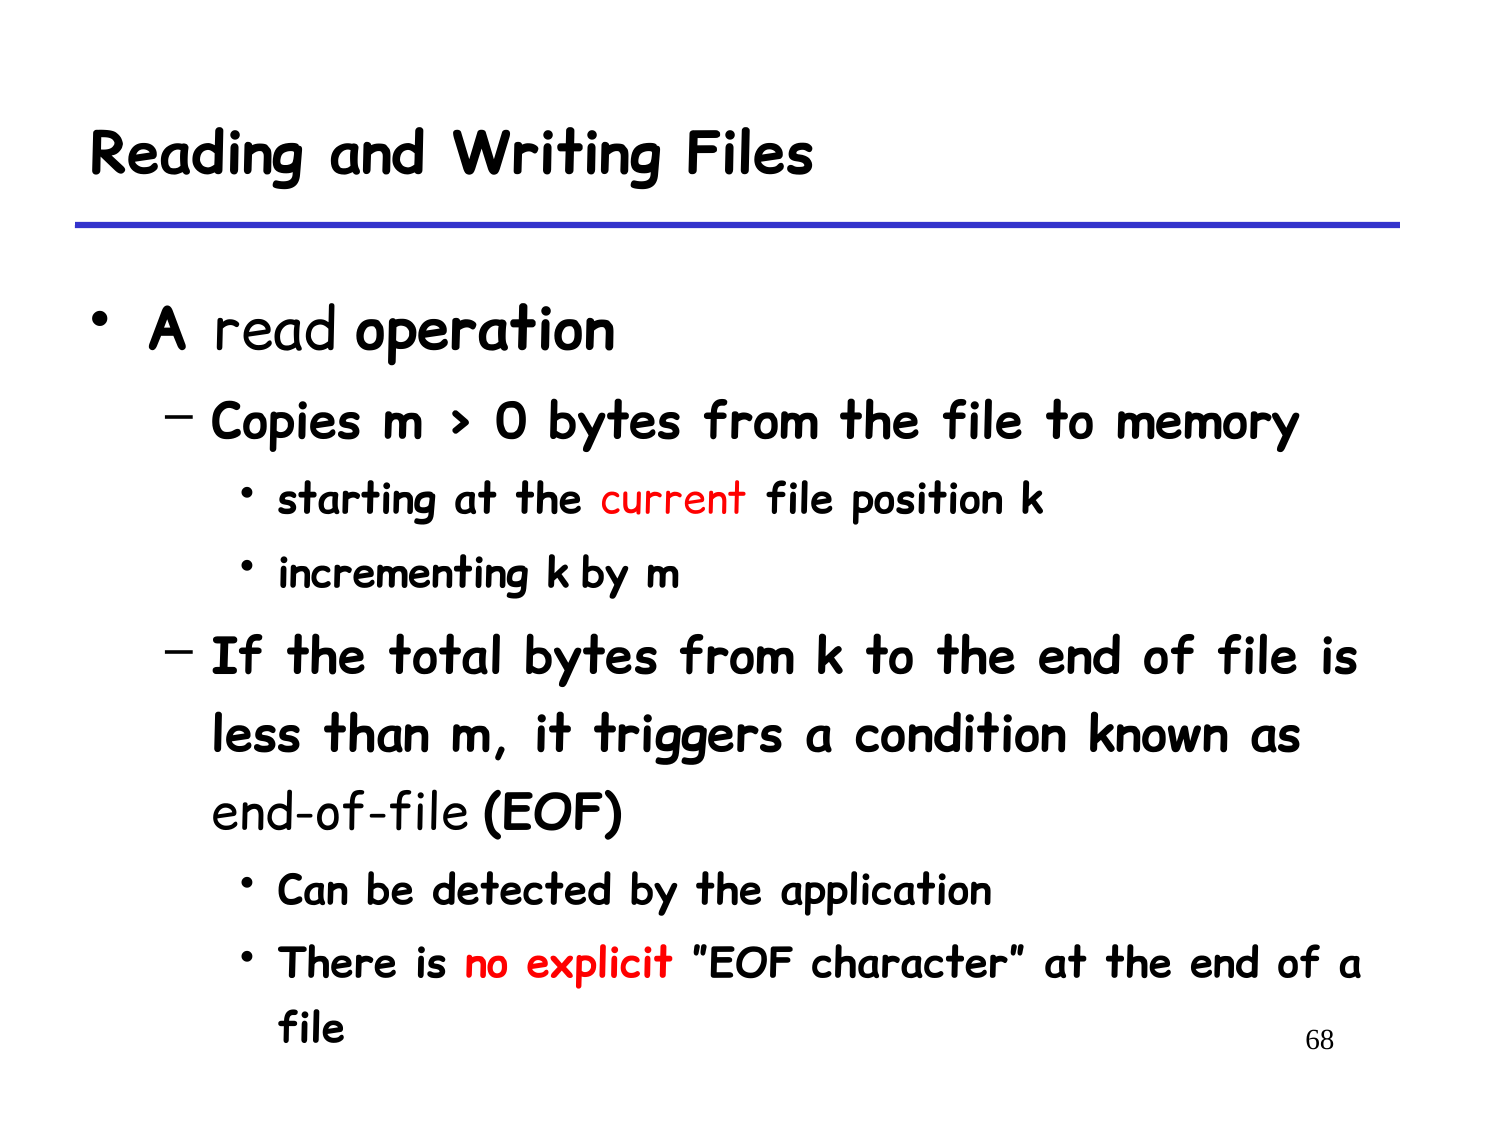

Reading and Writing Files
A read operation
Copies m > 0 bytes from the file to memory
starting at the current file position k
incrementing k by m
If the total bytes from k to the end of file is less than m, it triggers a condition known as end-of-file (EOF)
Can be detected by the application
There is no explicit ”EOF character” at the end of a file
# 68